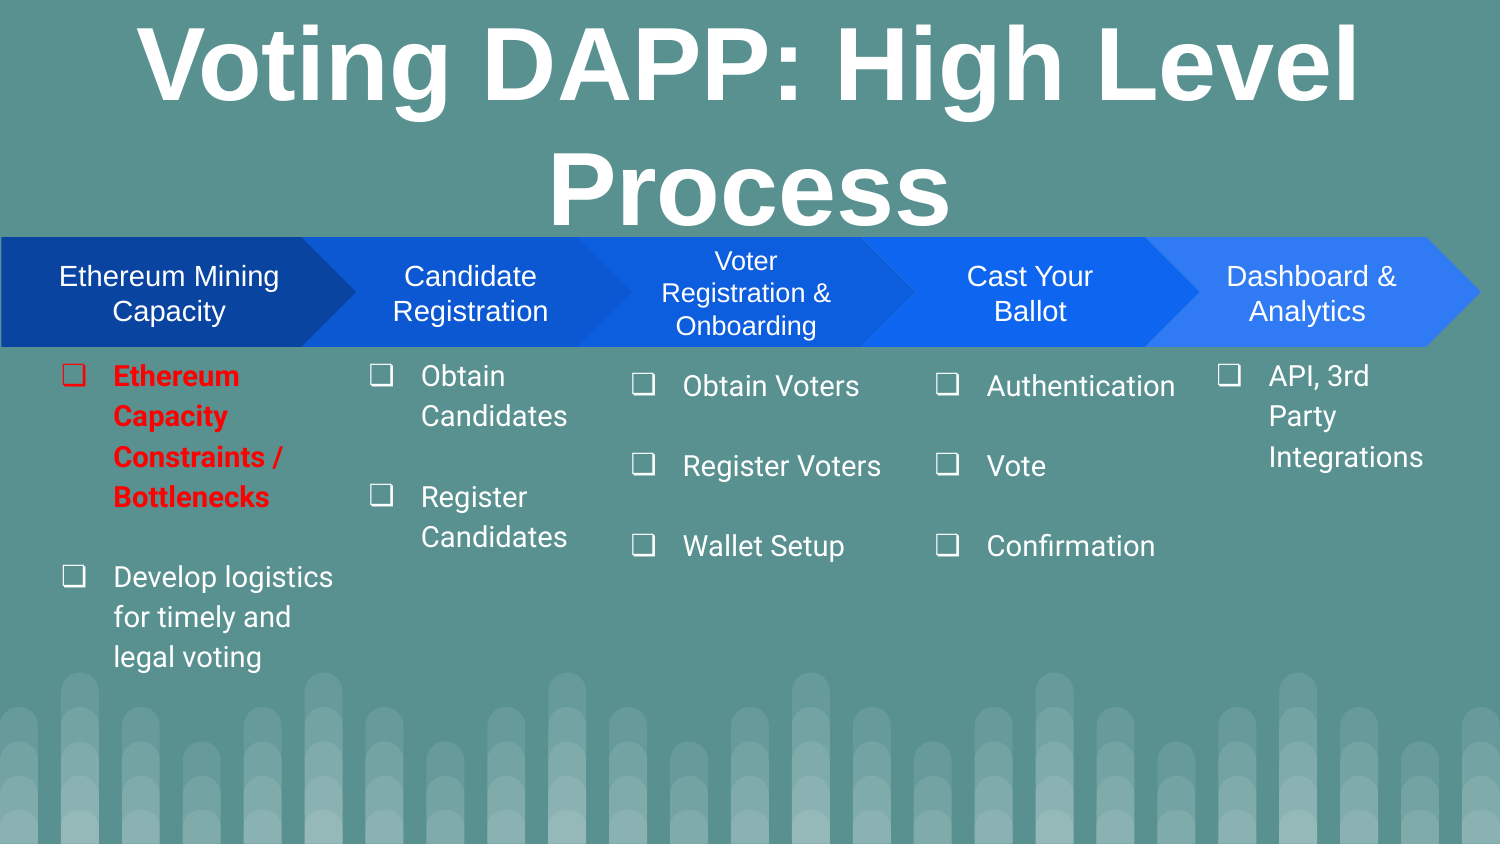

Voting DAPP: High Level Process
Ethereum Mining Capacity
Ethereum Capacity Constraints / Bottlenecks

Develop logistics for timely and legal voting

Candidate Registration
Obtain Candidates

Register Candidates
Voter Registration & Onboarding
Obtain Voters

Register Voters

Wallet Setup

Cast Your Ballot
Authentication

Vote

Confirmation
Dashboard & Analytics
API, 3rd Party Integrations